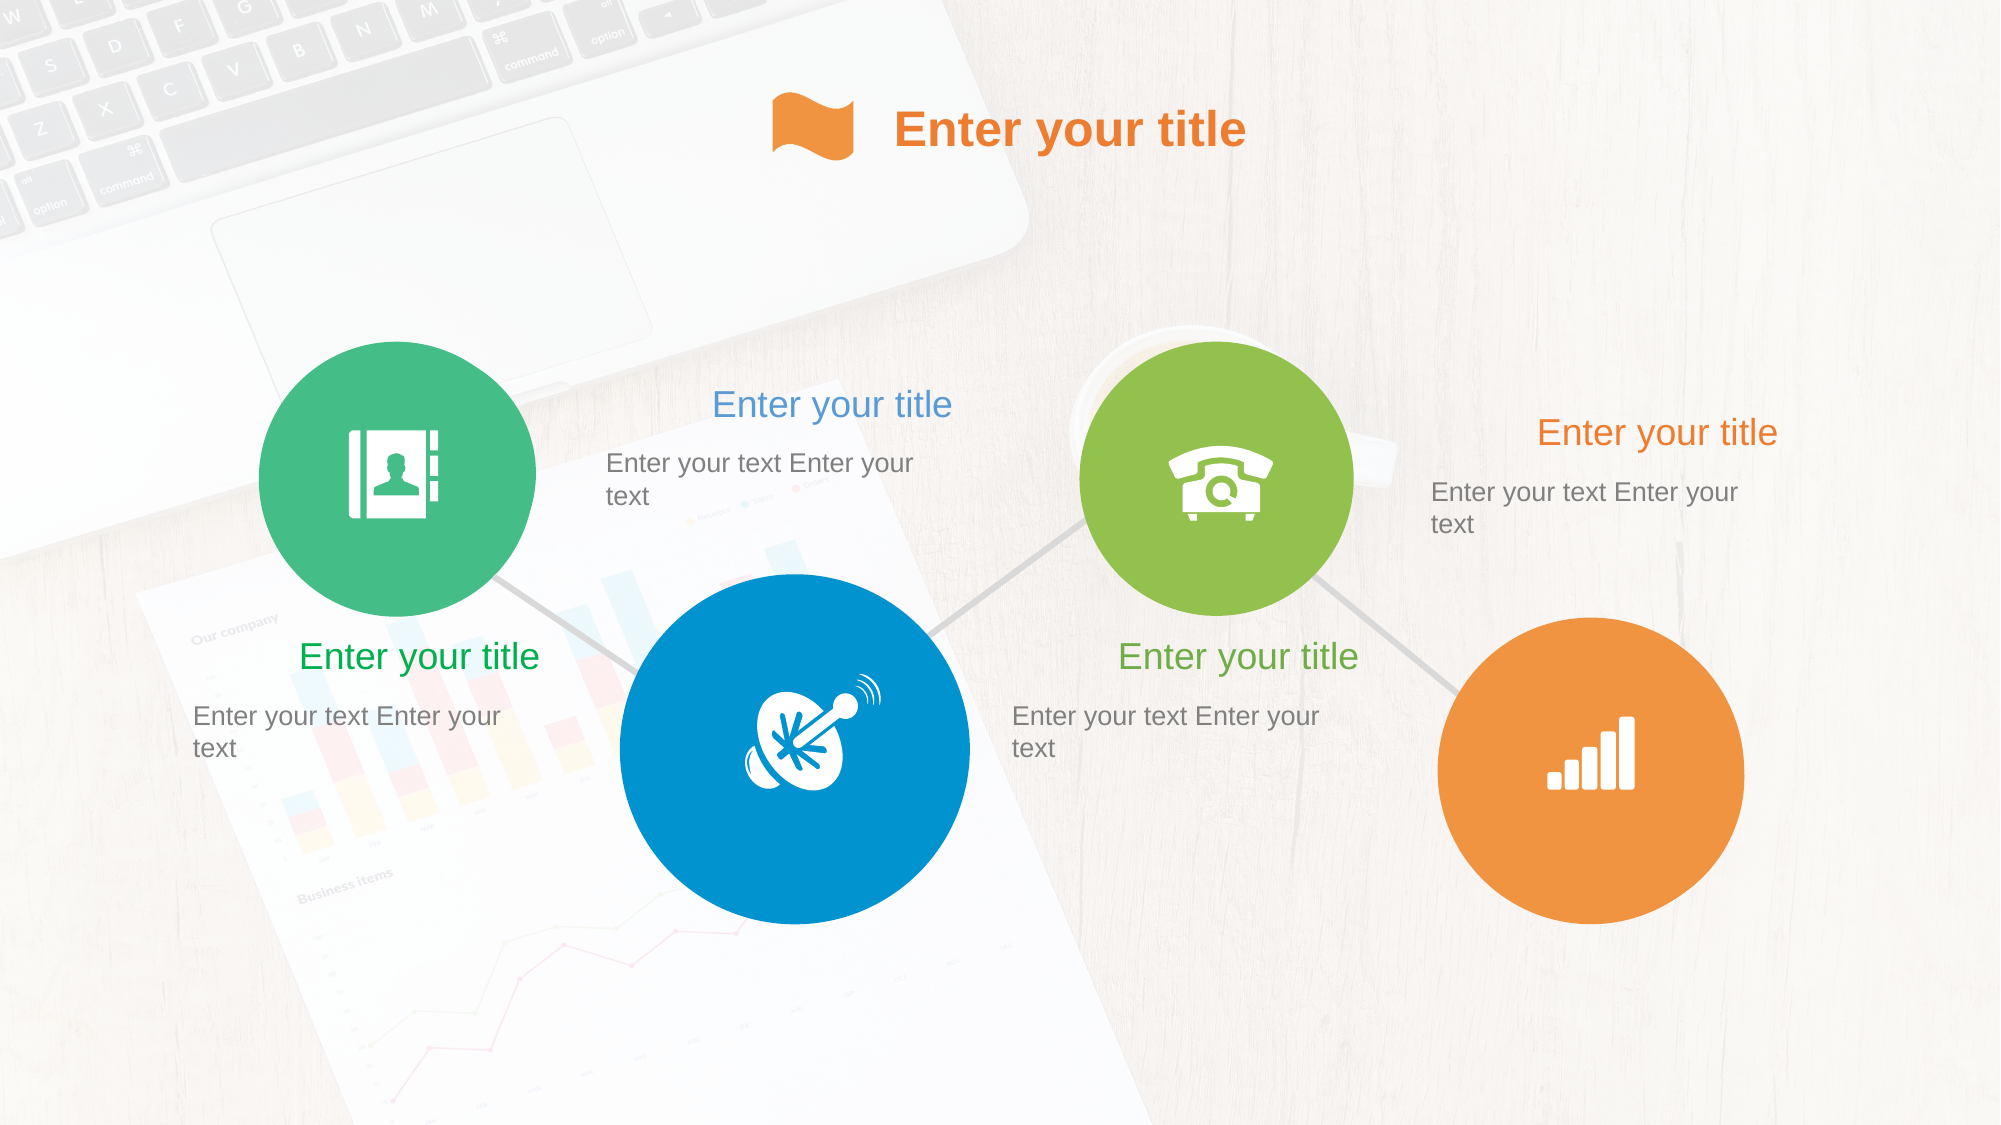

Enter your title

Enter your title
Enter your title

Enter your text Enter your text
Enter your text Enter your text

Enter your title
Enter your title

Enter your text Enter your text
Enter your text Enter your text